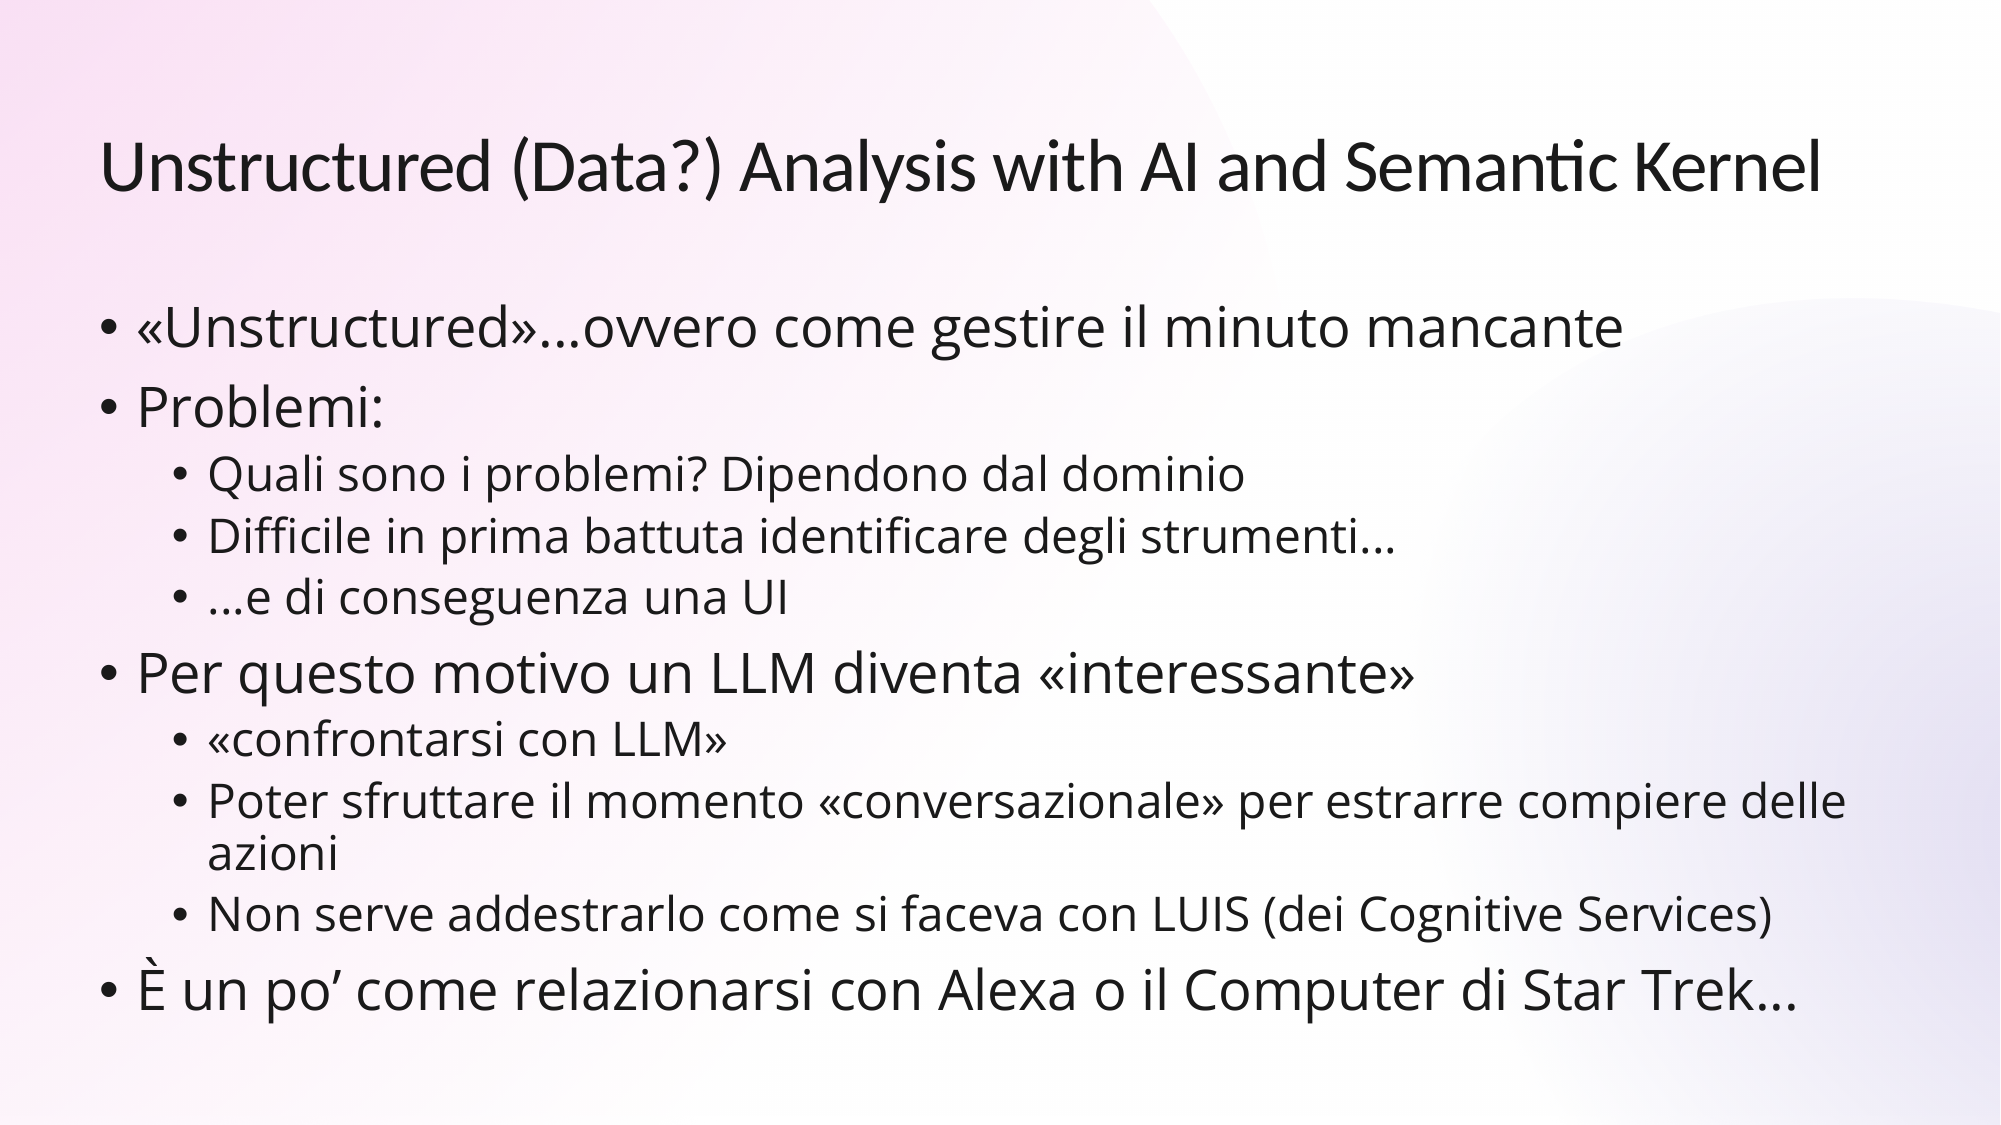

# Unstructured (Data?) Analysis with AI and Semantic Kernel
«Unstructured»...ovvero come gestire il minuto mancante
Problemi:
Quali sono i problemi? Dipendono dal dominio
Difficile in prima battuta identificare degli strumenti...
...e di conseguenza una UI
Per questo motivo un LLM diventa «interessante»
«confrontarsi con LLM»
Poter sfruttare il momento «conversazionale» per estrarre compiere delle azioni
Non serve addestrarlo come si faceva con LUIS (dei Cognitive Services)
È un po’ come relazionarsi con Alexa o il Computer di Star Trek...